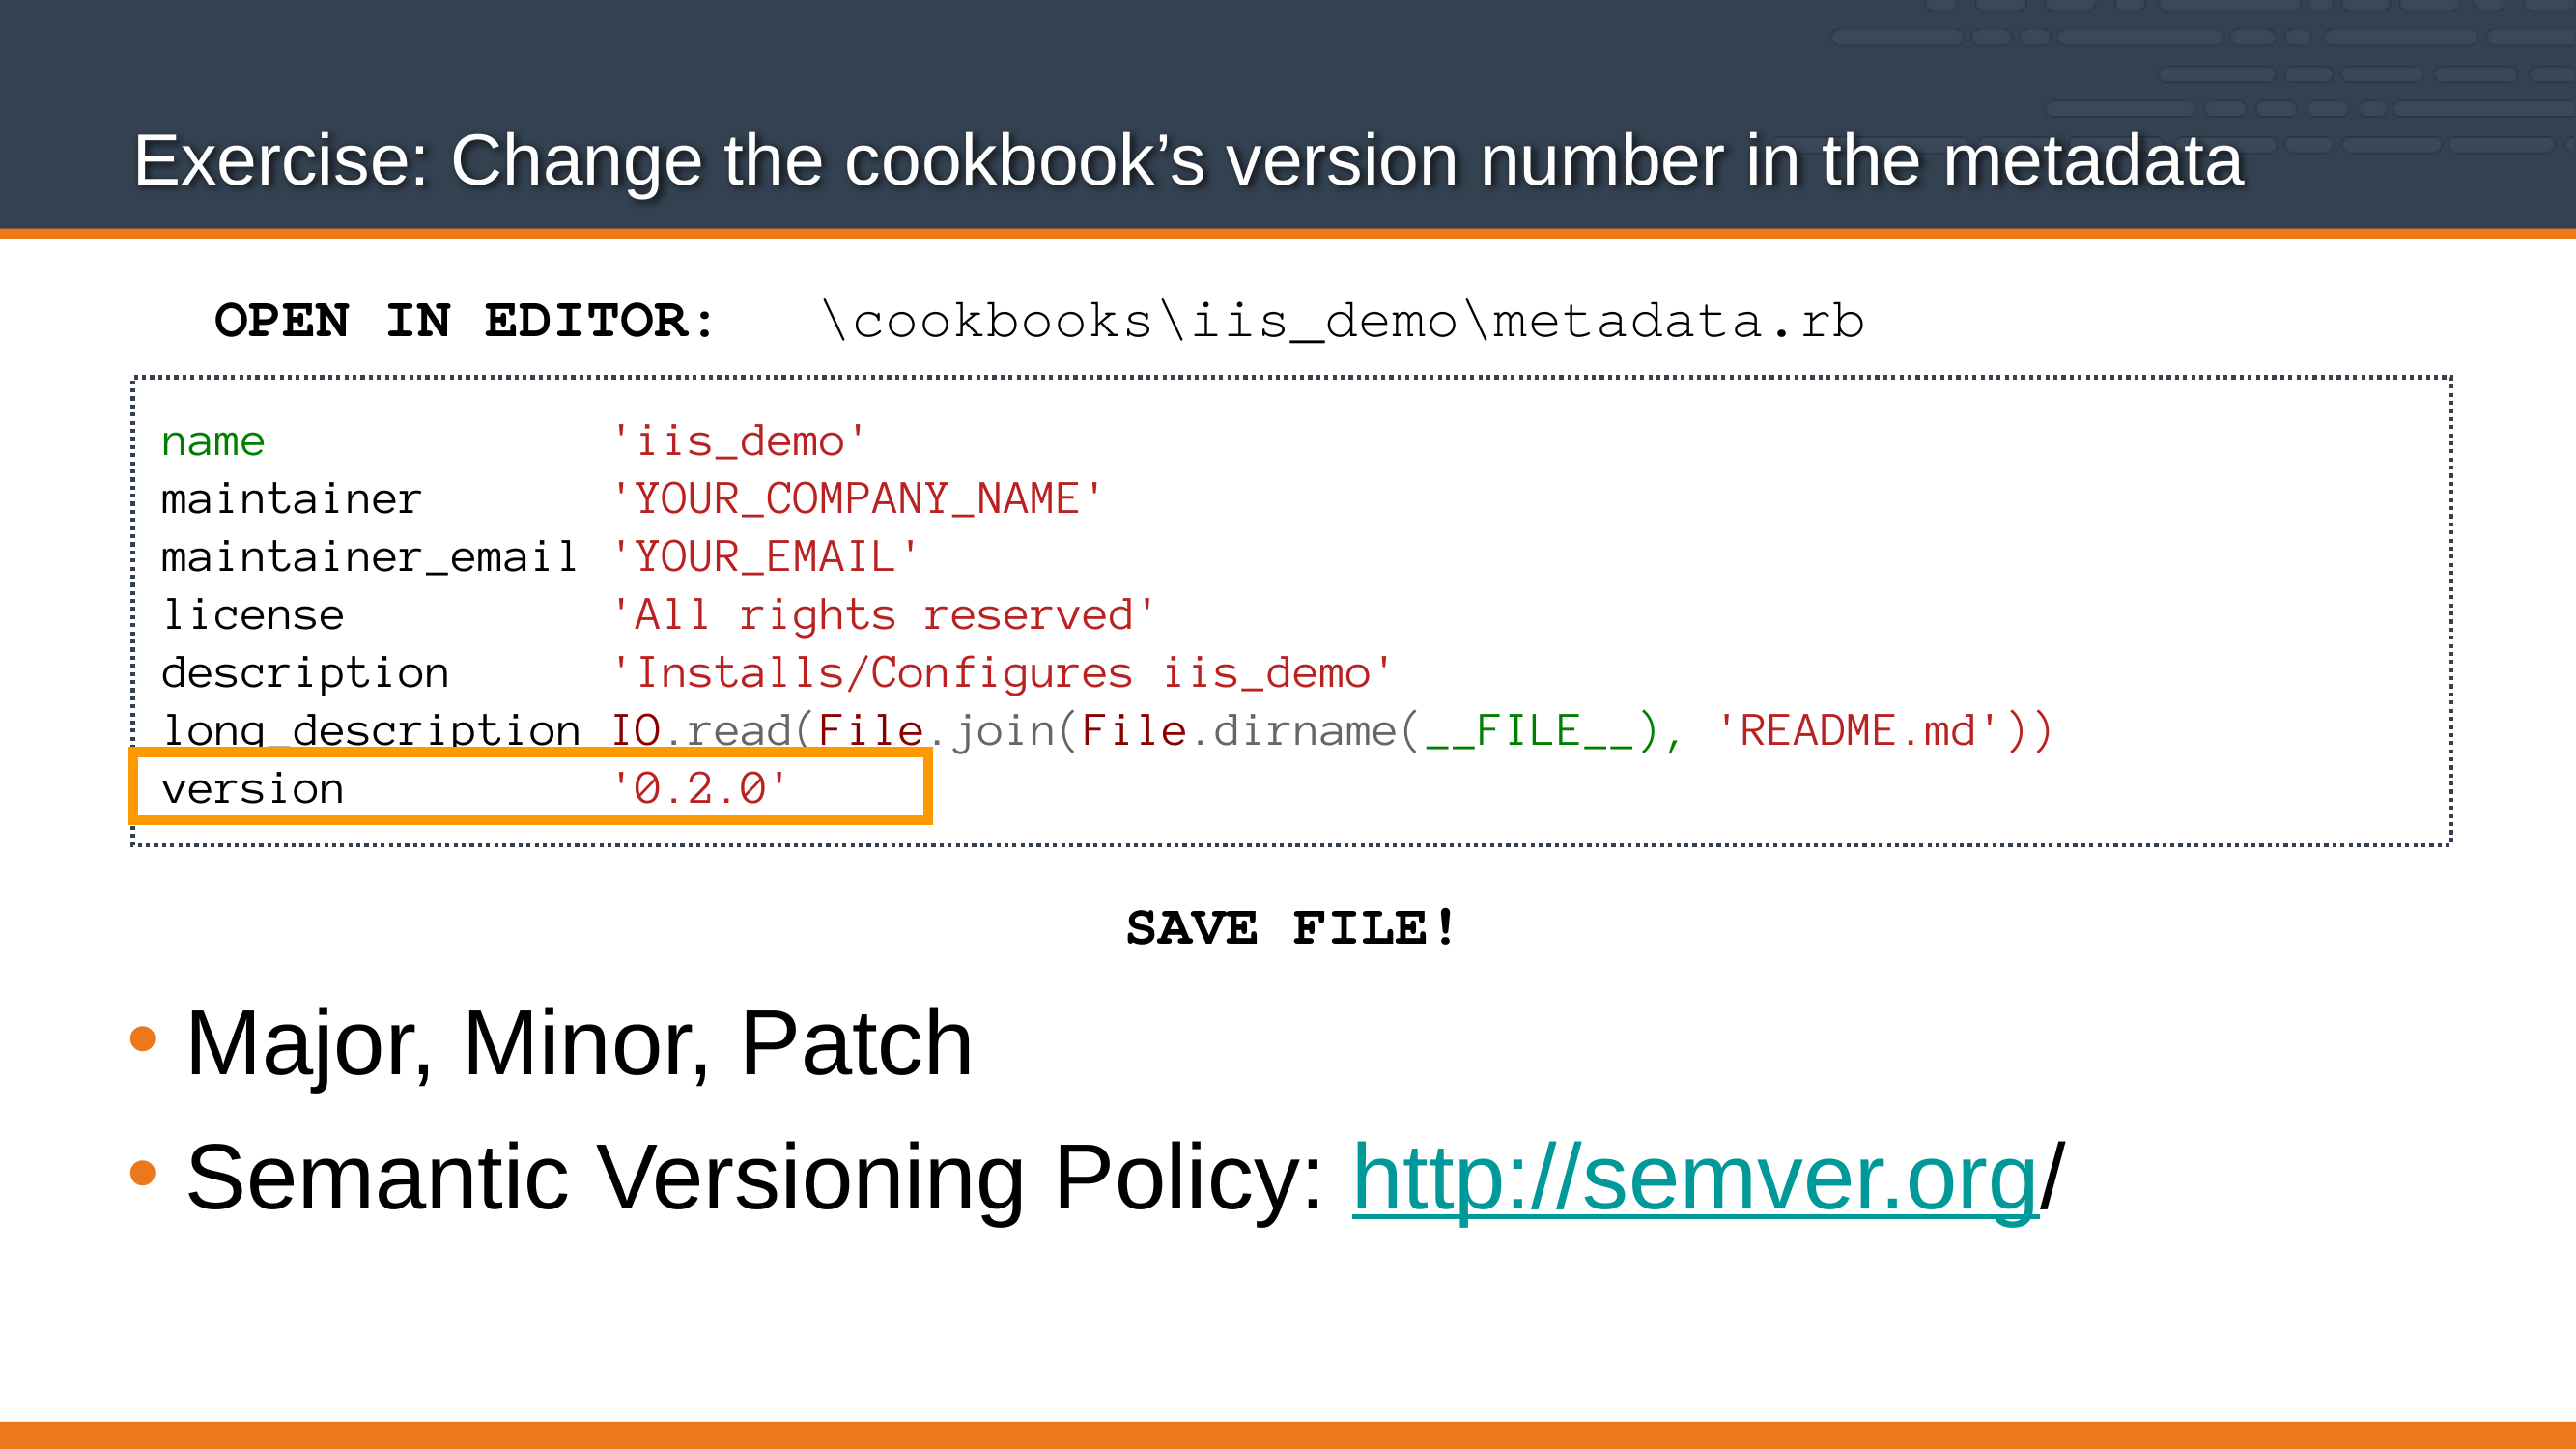

# Exercise: Change the cookbook’s version number in the metadata
\cookbooks\iis_demo\metadata.rb
OPEN IN EDITOR:
name             'iis_demo'
maintainer       'YOUR_COMPANY_NAME'
maintainer_email 'YOUR_EMAIL'
license          'All rights reserved'
description      'Installs/Configures iis_demo'
long_description IO.read(File.join(File.dirname(__FILE__), 'README.md'))
version          '0.2.0'

SAVE FILE!
Major, Minor, Patch
Semantic Versioning Policy: http://semver.org/